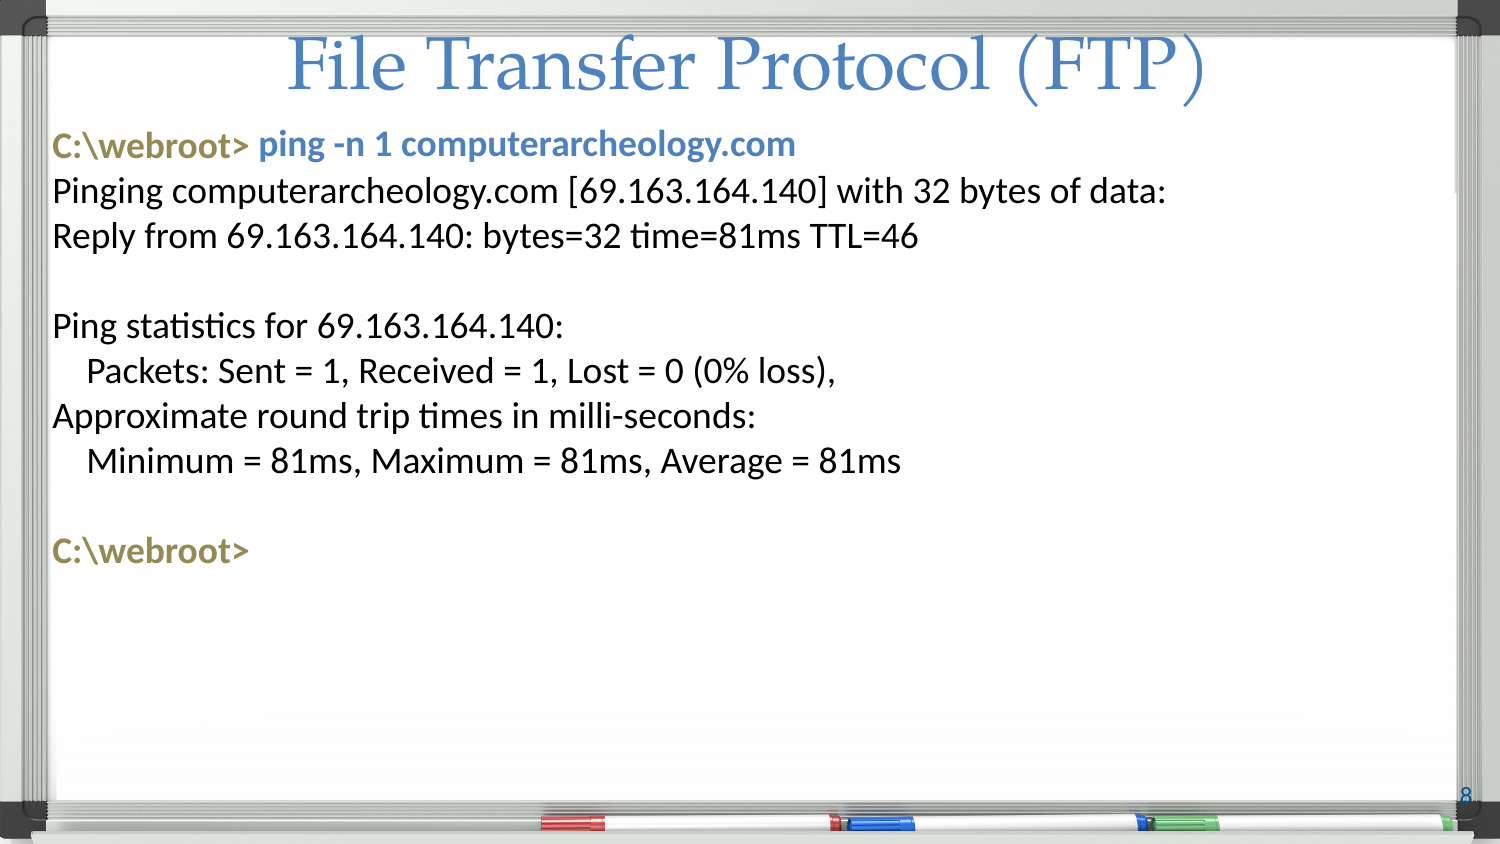

# File Transfer Protocol (FTP)
ping -n 1 computerarcheology.com
C:\webroot>
Pinging computerarcheology.com [69.163.164.140] with 32 bytes of data:
Reply from 69.163.164.140: bytes=32 time=81ms TTL=46

Ping statistics for 69.163.164.140:
    Packets: Sent = 1, Received = 1, Lost = 0 (0% loss),
Approximate round trip times in milli-seconds:
    Minimum = 81ms, Maximum = 81ms, Average = 81ms

C:\webroot>

8